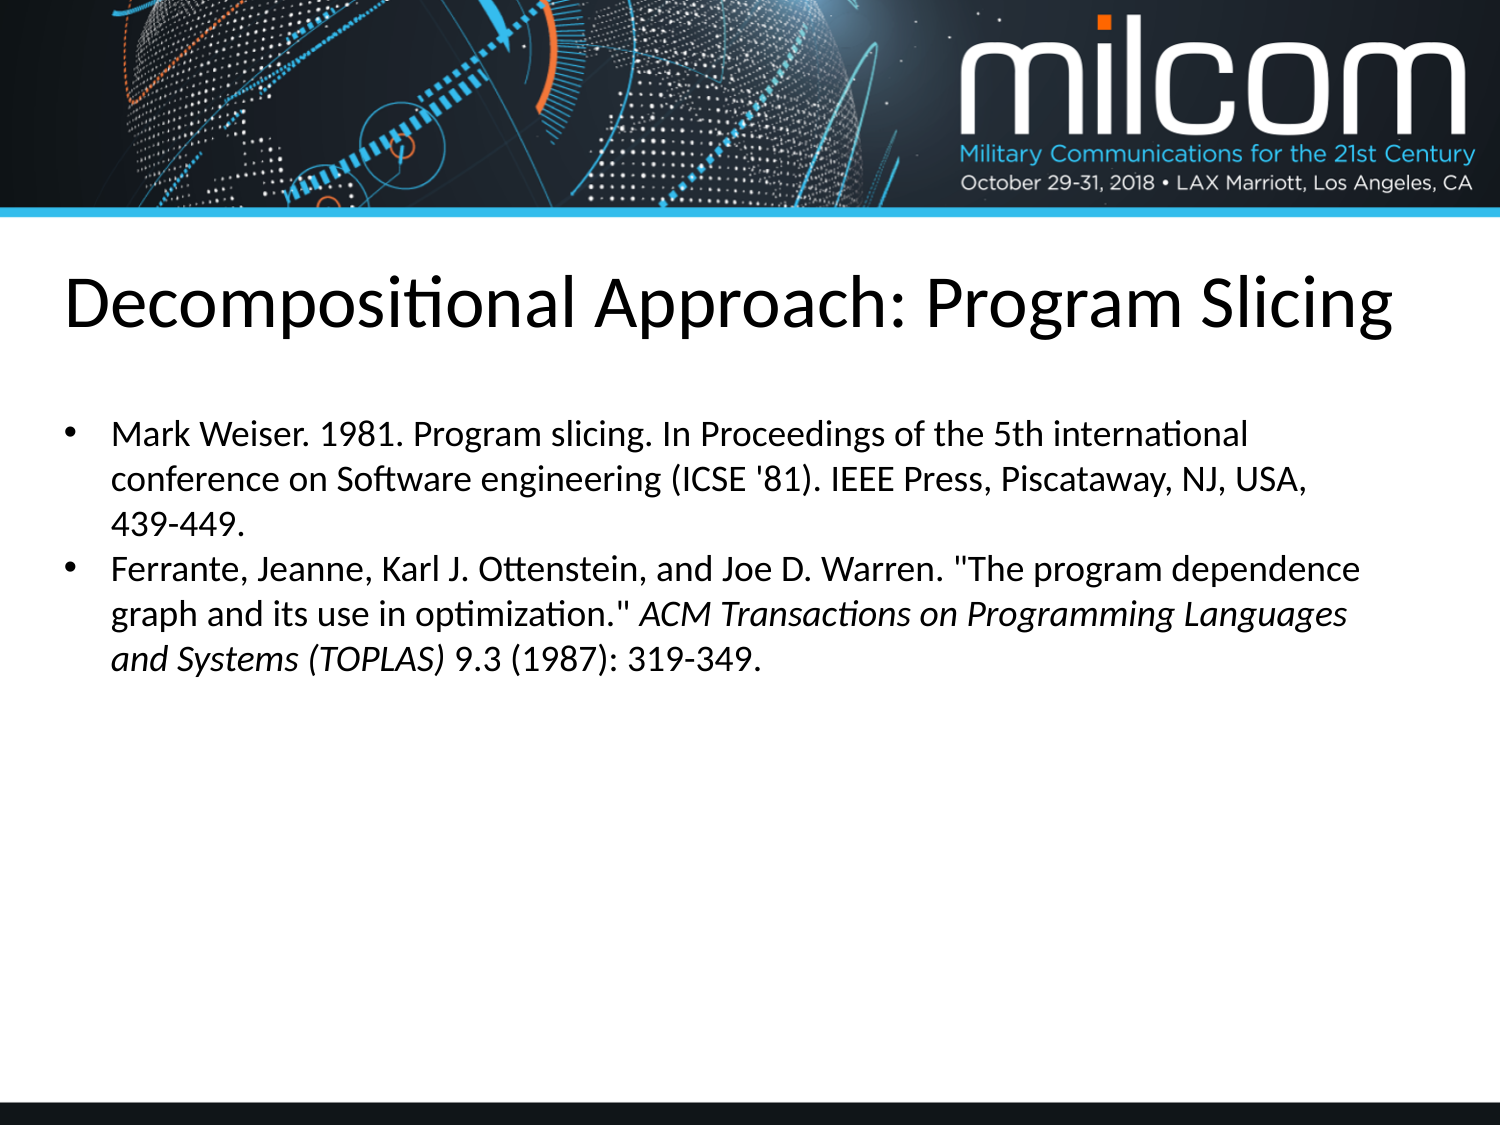

# Decompositional Approach: Program Slicing
Mark Weiser. 1981. Program slicing. In Proceedings of the 5th international conference on Software engineering (ICSE '81). IEEE Press, Piscataway, NJ, USA, 439-449.
Ferrante, Jeanne, Karl J. Ottenstein, and Joe D. Warren. "The program dependence graph and its use in optimization." ACM Transactions on Programming Languages and Systems (TOPLAS) 9.3 (1987): 319-349.